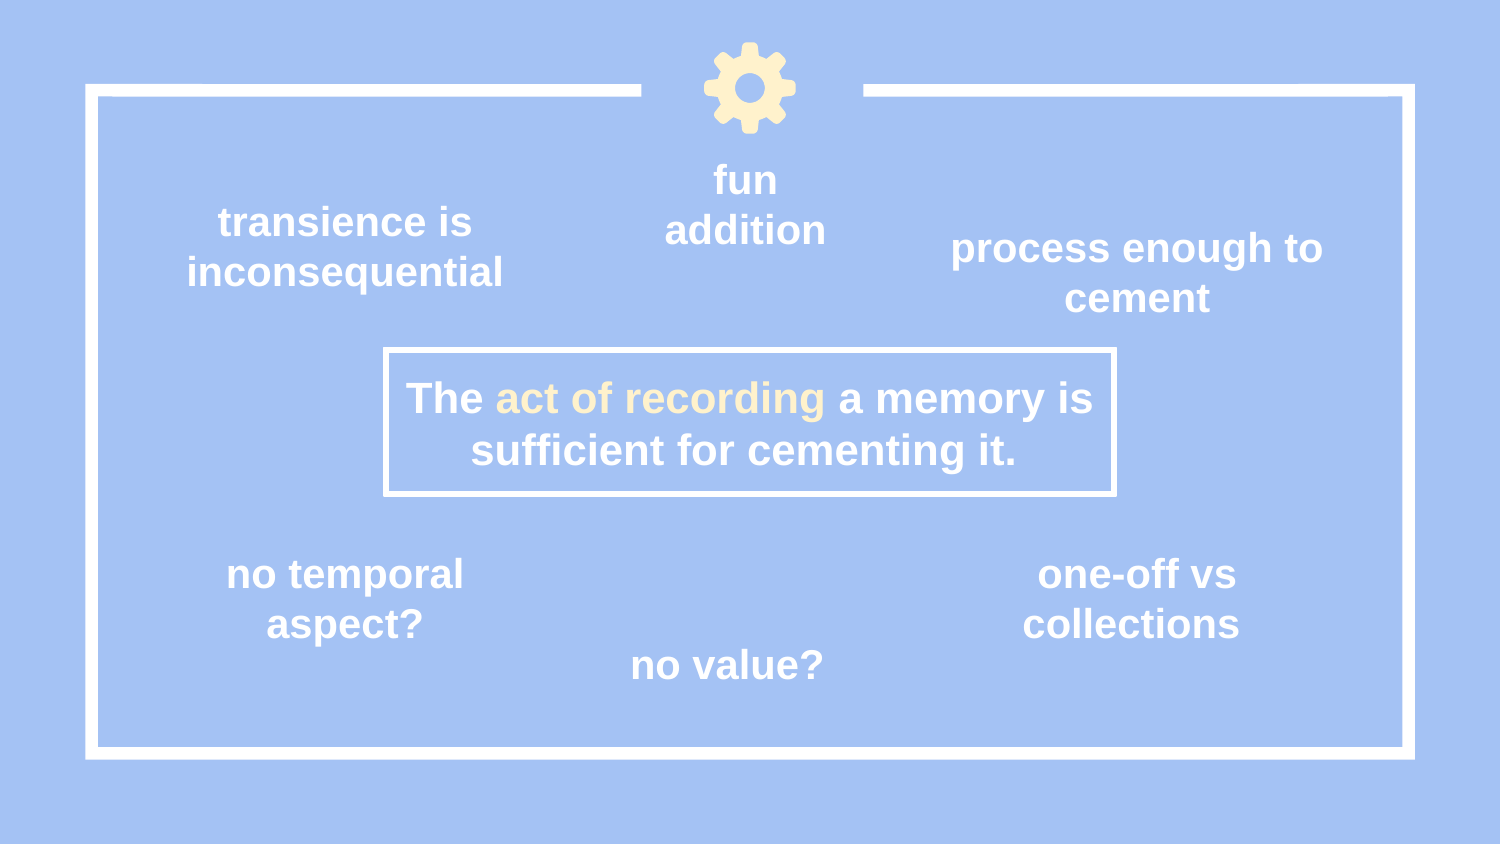

fun addition

transience is inconsequential
process enough to cement

The act of recording a memory is sufficient for cementing it.
no temporal aspect?
one-off vs collections
no value?